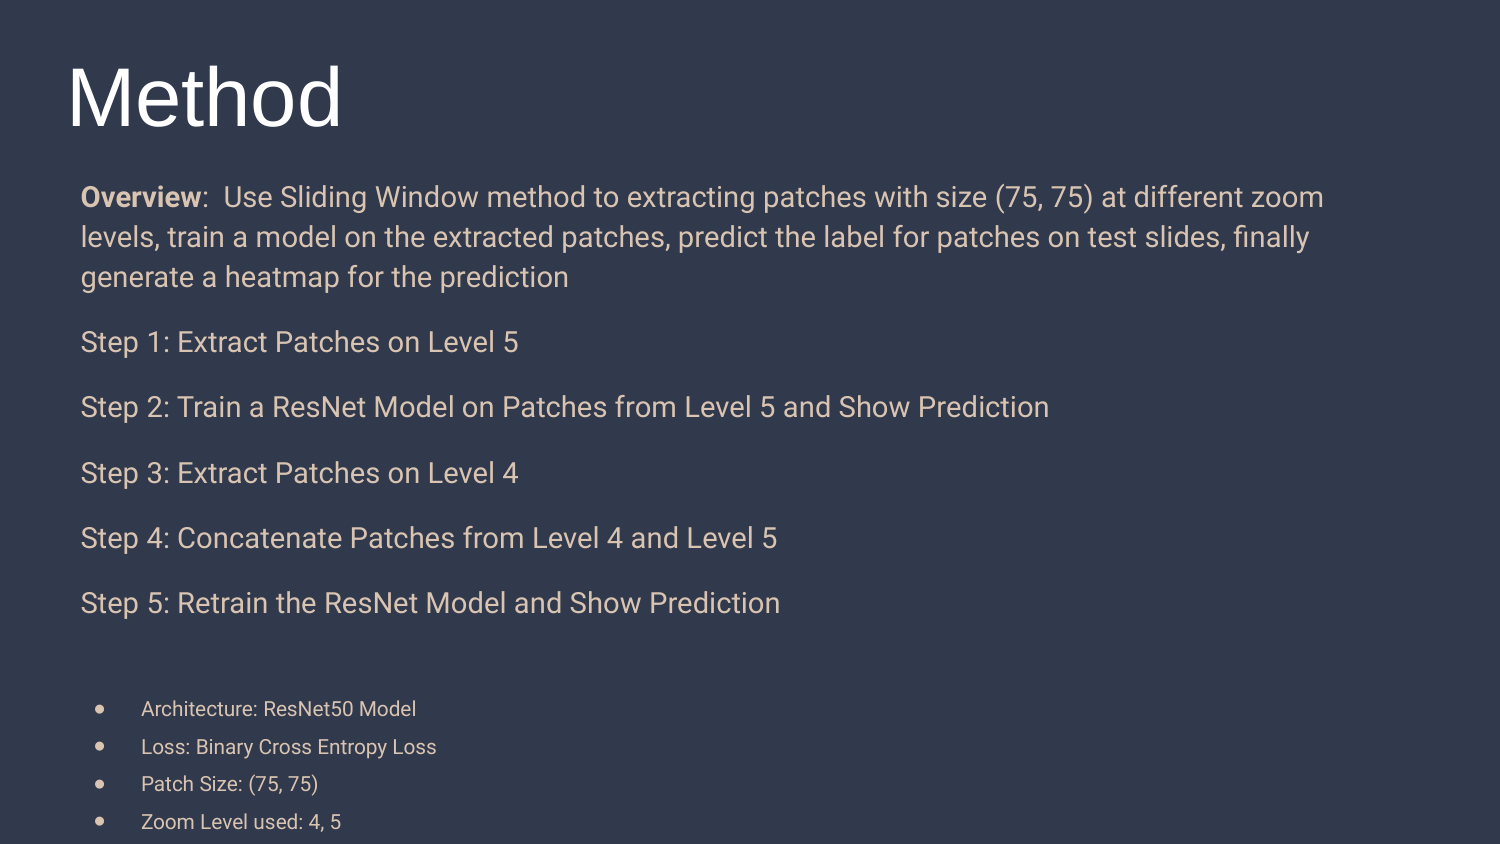

# Method
Overview:  Use Sliding Window method to extracting patches with size (75, 75) at different zoom levels, train a model on the extracted patches, predict the label for patches on test slides, finally generate a heatmap for the prediction
Step 1: Extract Patches on Level 5
Step 2: Train a ResNet Model on Patches from Level 5 and Show Prediction
Step 3: Extract Patches on Level 4
Step 4: Concatenate Patches from Level 4 and Level 5
Step 5: Retrain the ResNet Model and Show Prediction
Architecture: ResNet50 Model
Loss: Binary Cross Entropy Loss
Patch Size: (75, 75)
Zoom Level used: 4, 5